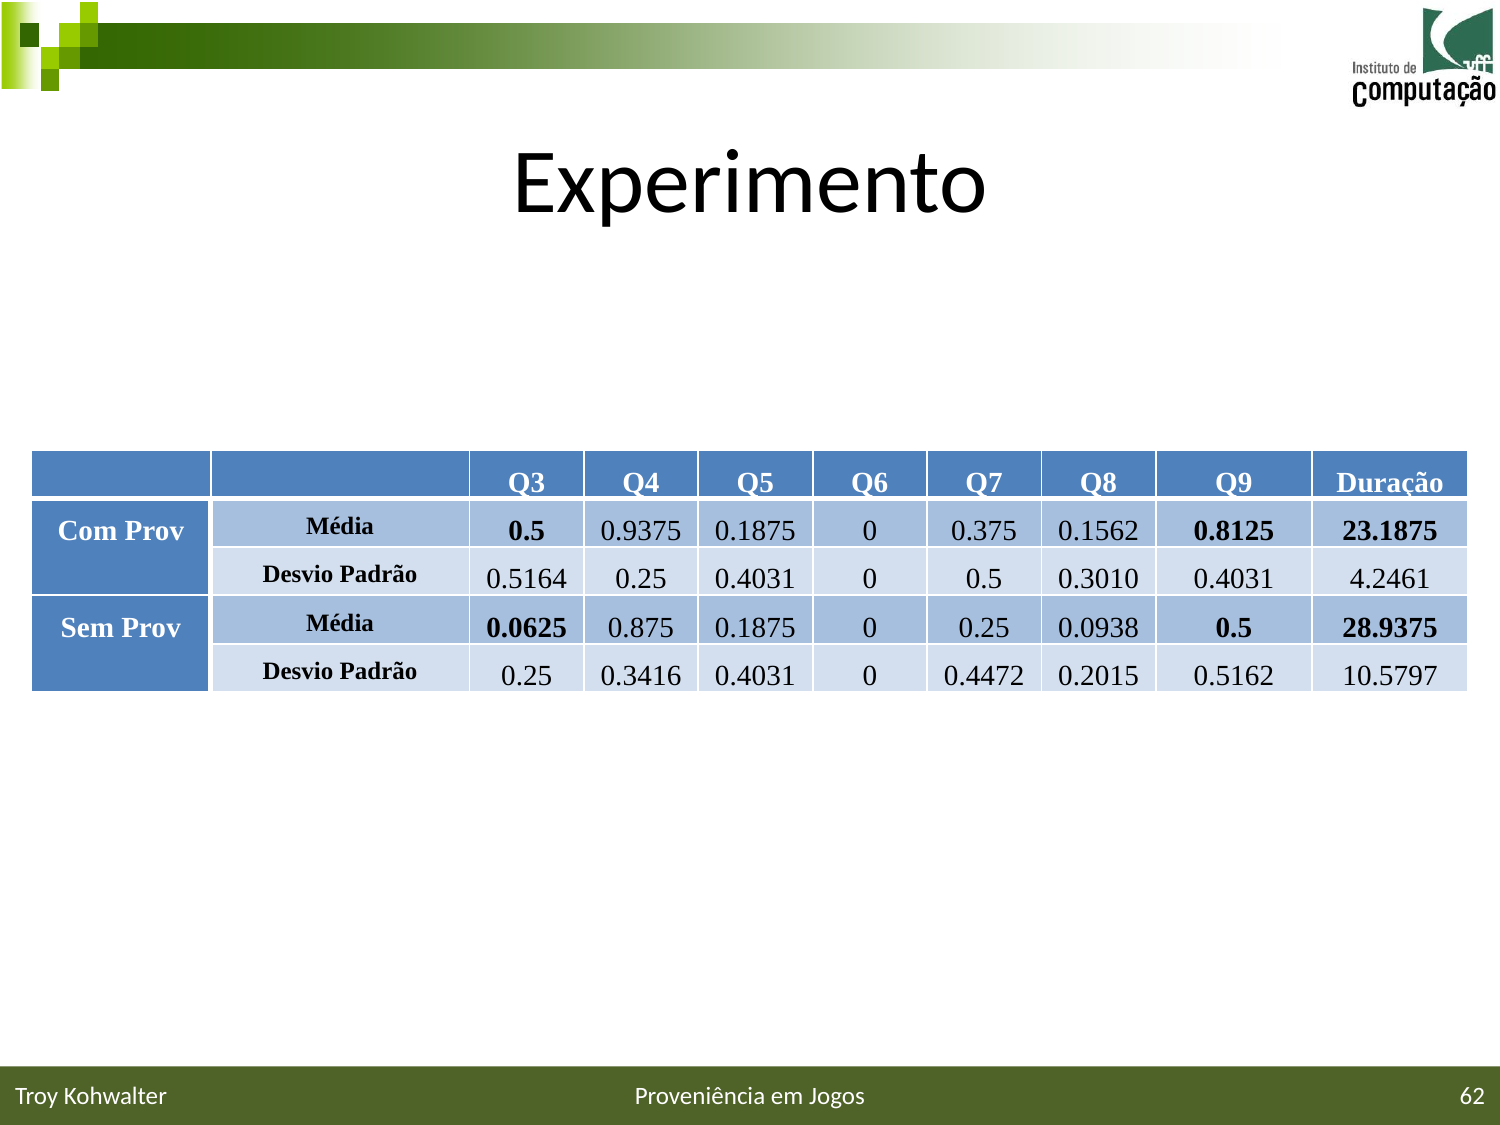

# Experimento
|  |  | Q3 | Q4 | Q5 | Q6 | Q7 | Q8 | Q9 | Duração |
| --- | --- | --- | --- | --- | --- | --- | --- | --- | --- |
| Com Prov | Média | 0.5 | 0.9375 | 0.1875 | 0 | 0.375 | 0.1562 | 0.8125 | 23.1875 |
|  | Desvio Padrão | 0.5164 | 0.25 | 0.4031 | 0 | 0.5 | 0.3010 | 0.4031 | 4.2461 |
| Sem Prov | Média | 0.0625 | 0.875 | 0.1875 | 0 | 0.25 | 0.0938 | 0.5 | 28.9375 |
|  | Desvio Padrão | 0.25 | 0.3416 | 0.4031 | 0 | 0.4472 | 0.2015 | 0.5162 | 10.5797 |
Troy Kohwalter
Proveniência em Jogos
62